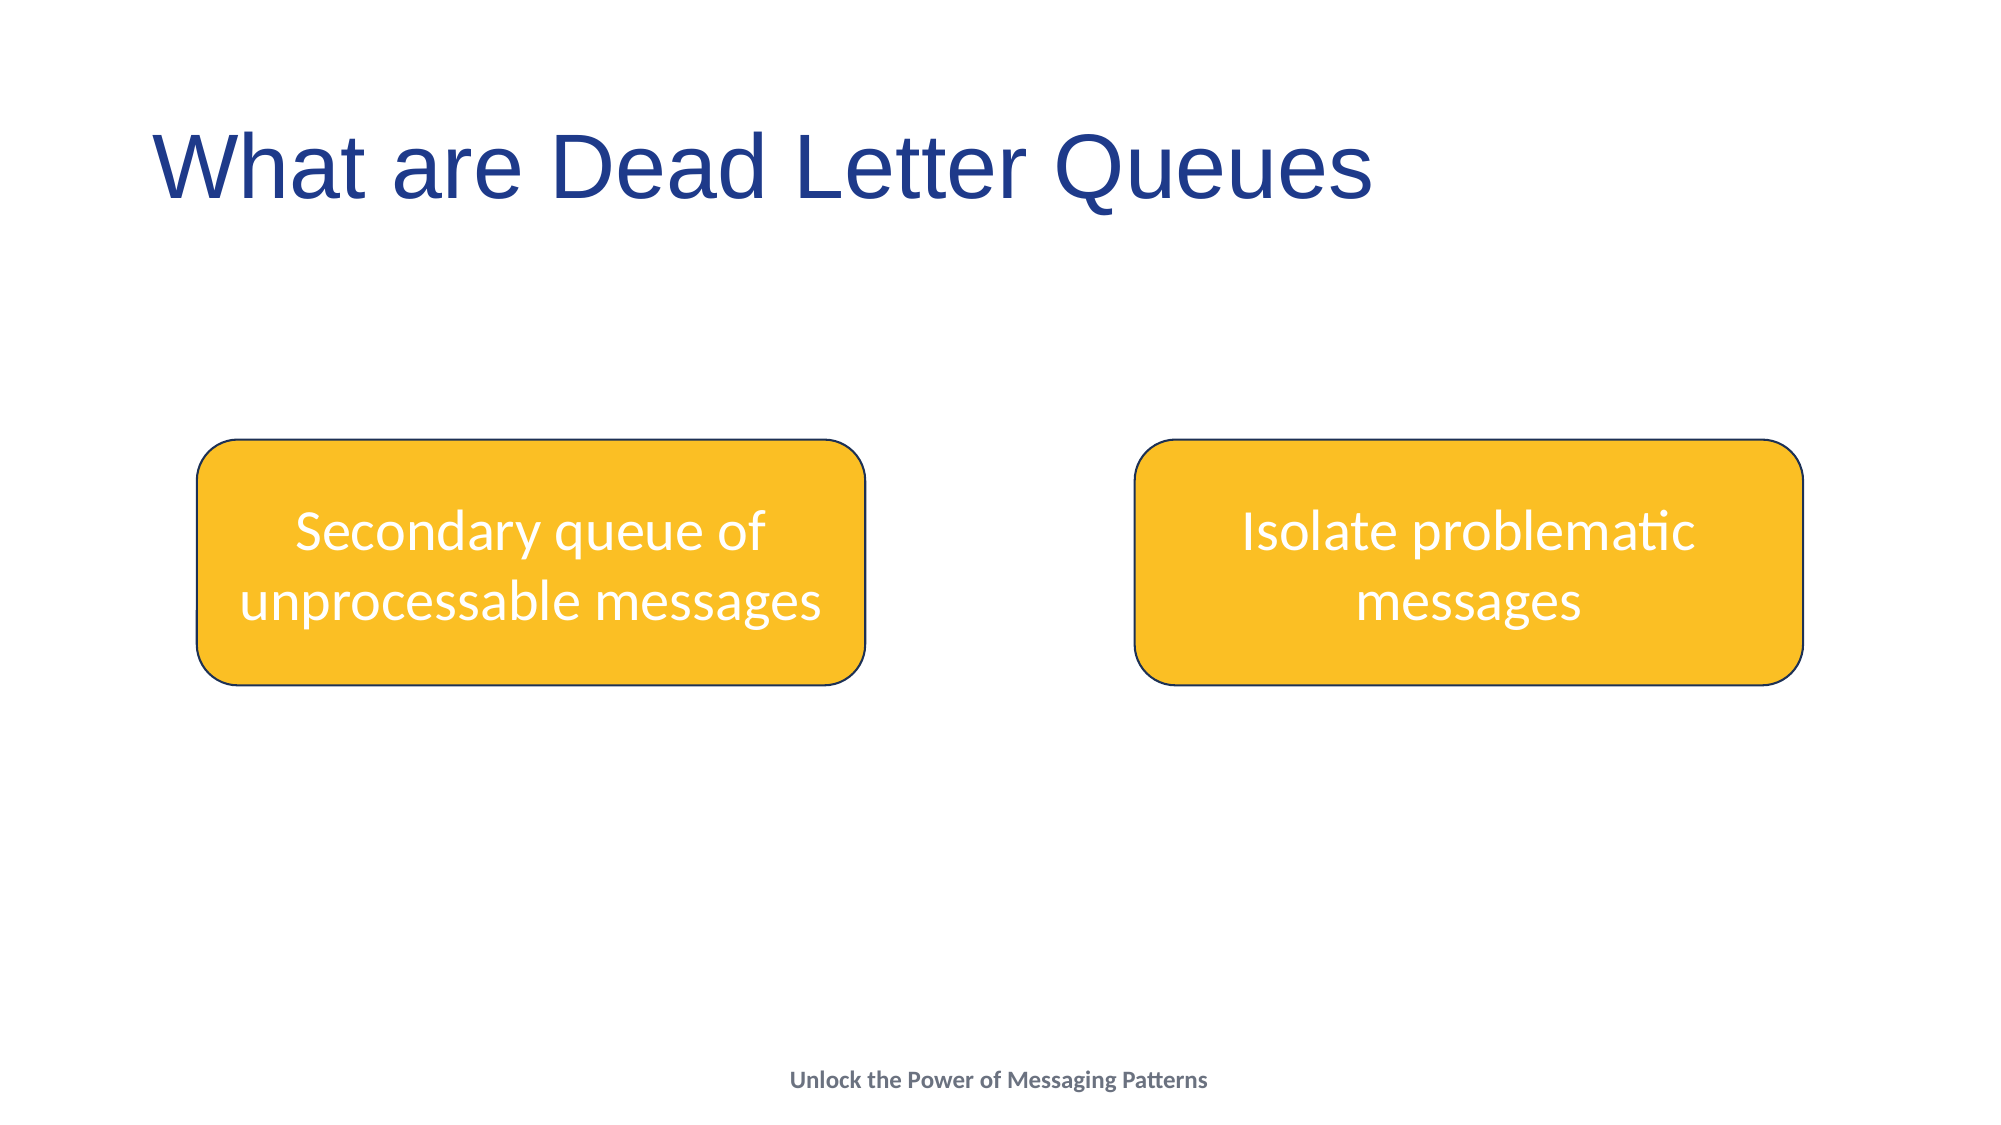

# What are Dead Letter Queues
Secondary queue of unprocessable messages
Isolate problematic messages